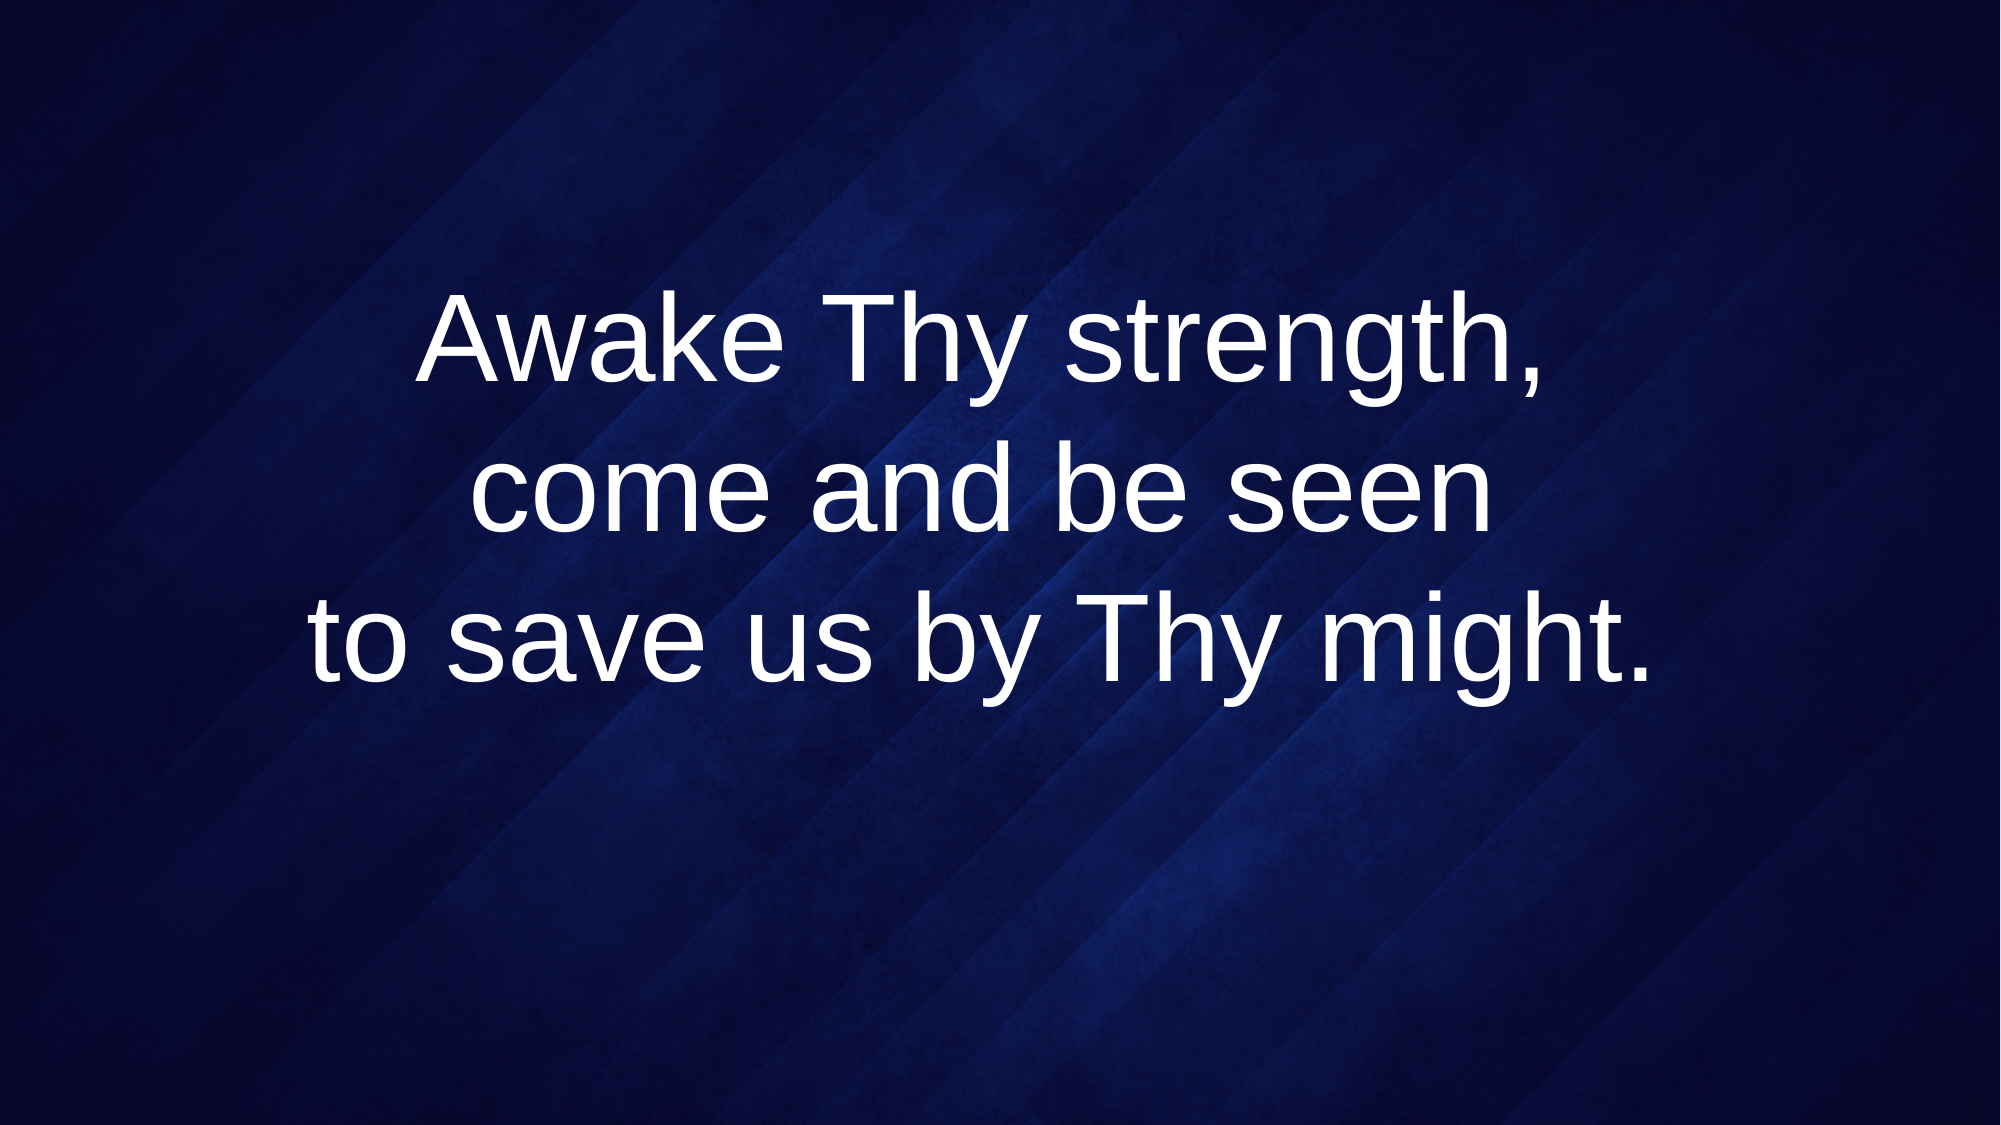

# Awake Thy strength, come and be seen to save us by Thy might.